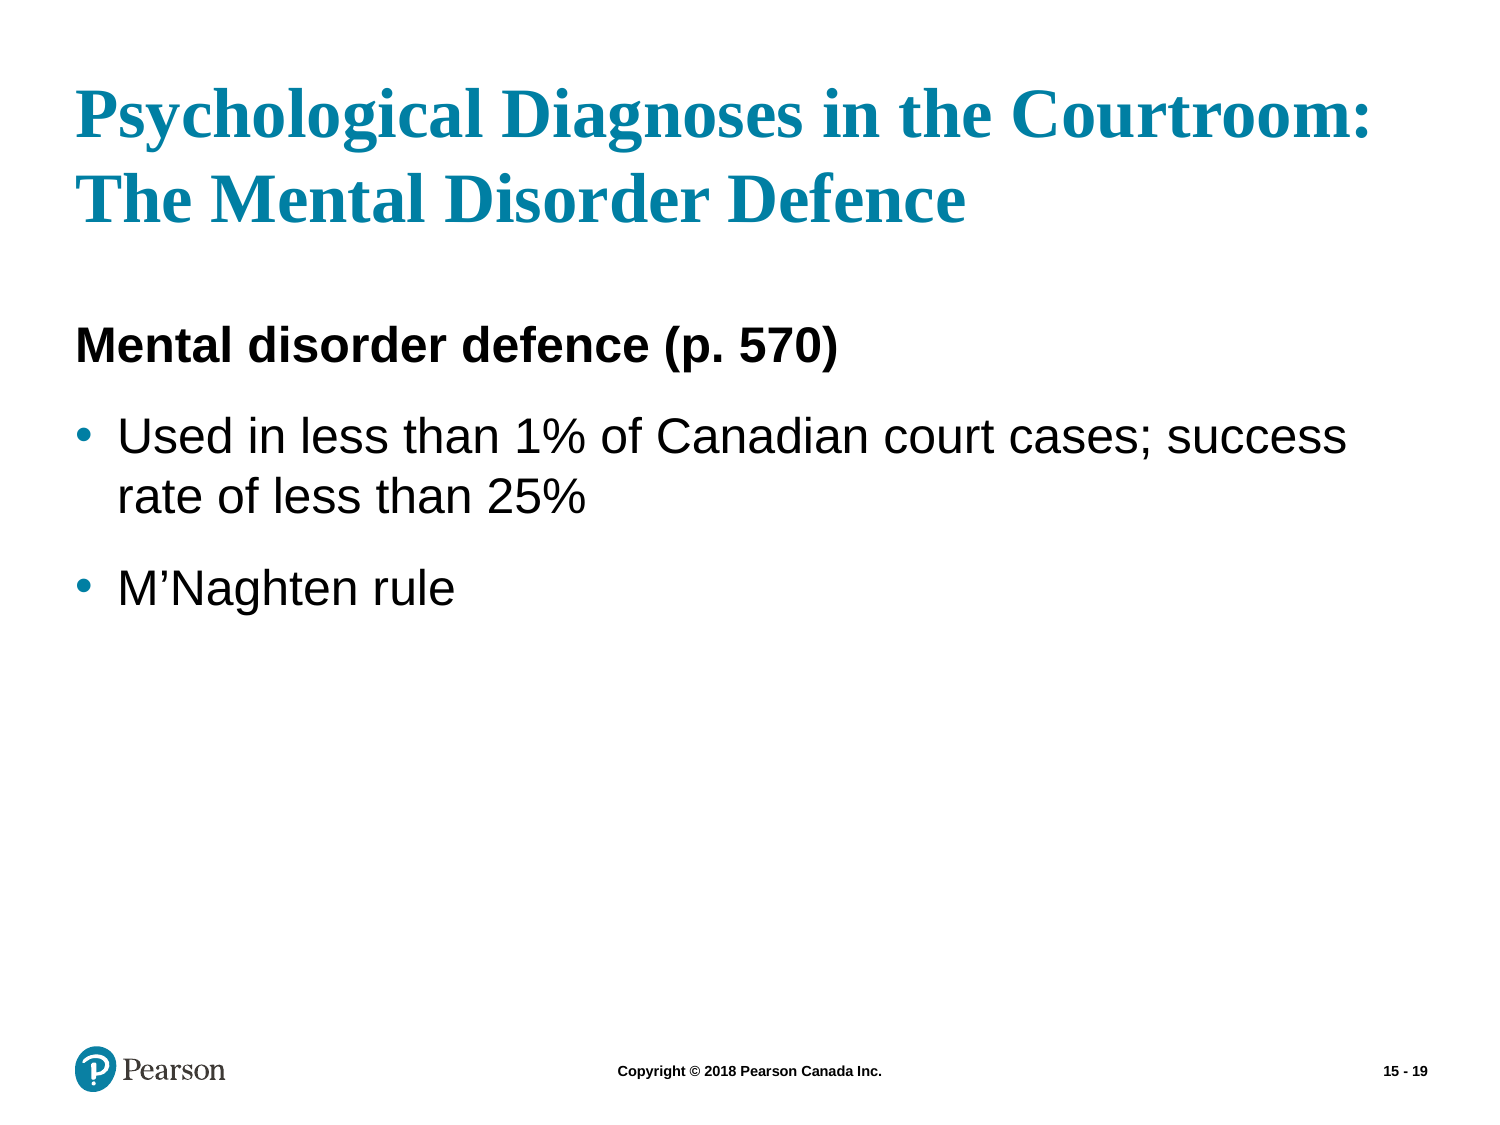

# Psychological Diagnoses in the Courtroom: The Mental Disorder Defence
Mental disorder defence (p. 570)
Used in less than 1% of Canadian court cases; success rate of less than 25%
M’Naghten rule